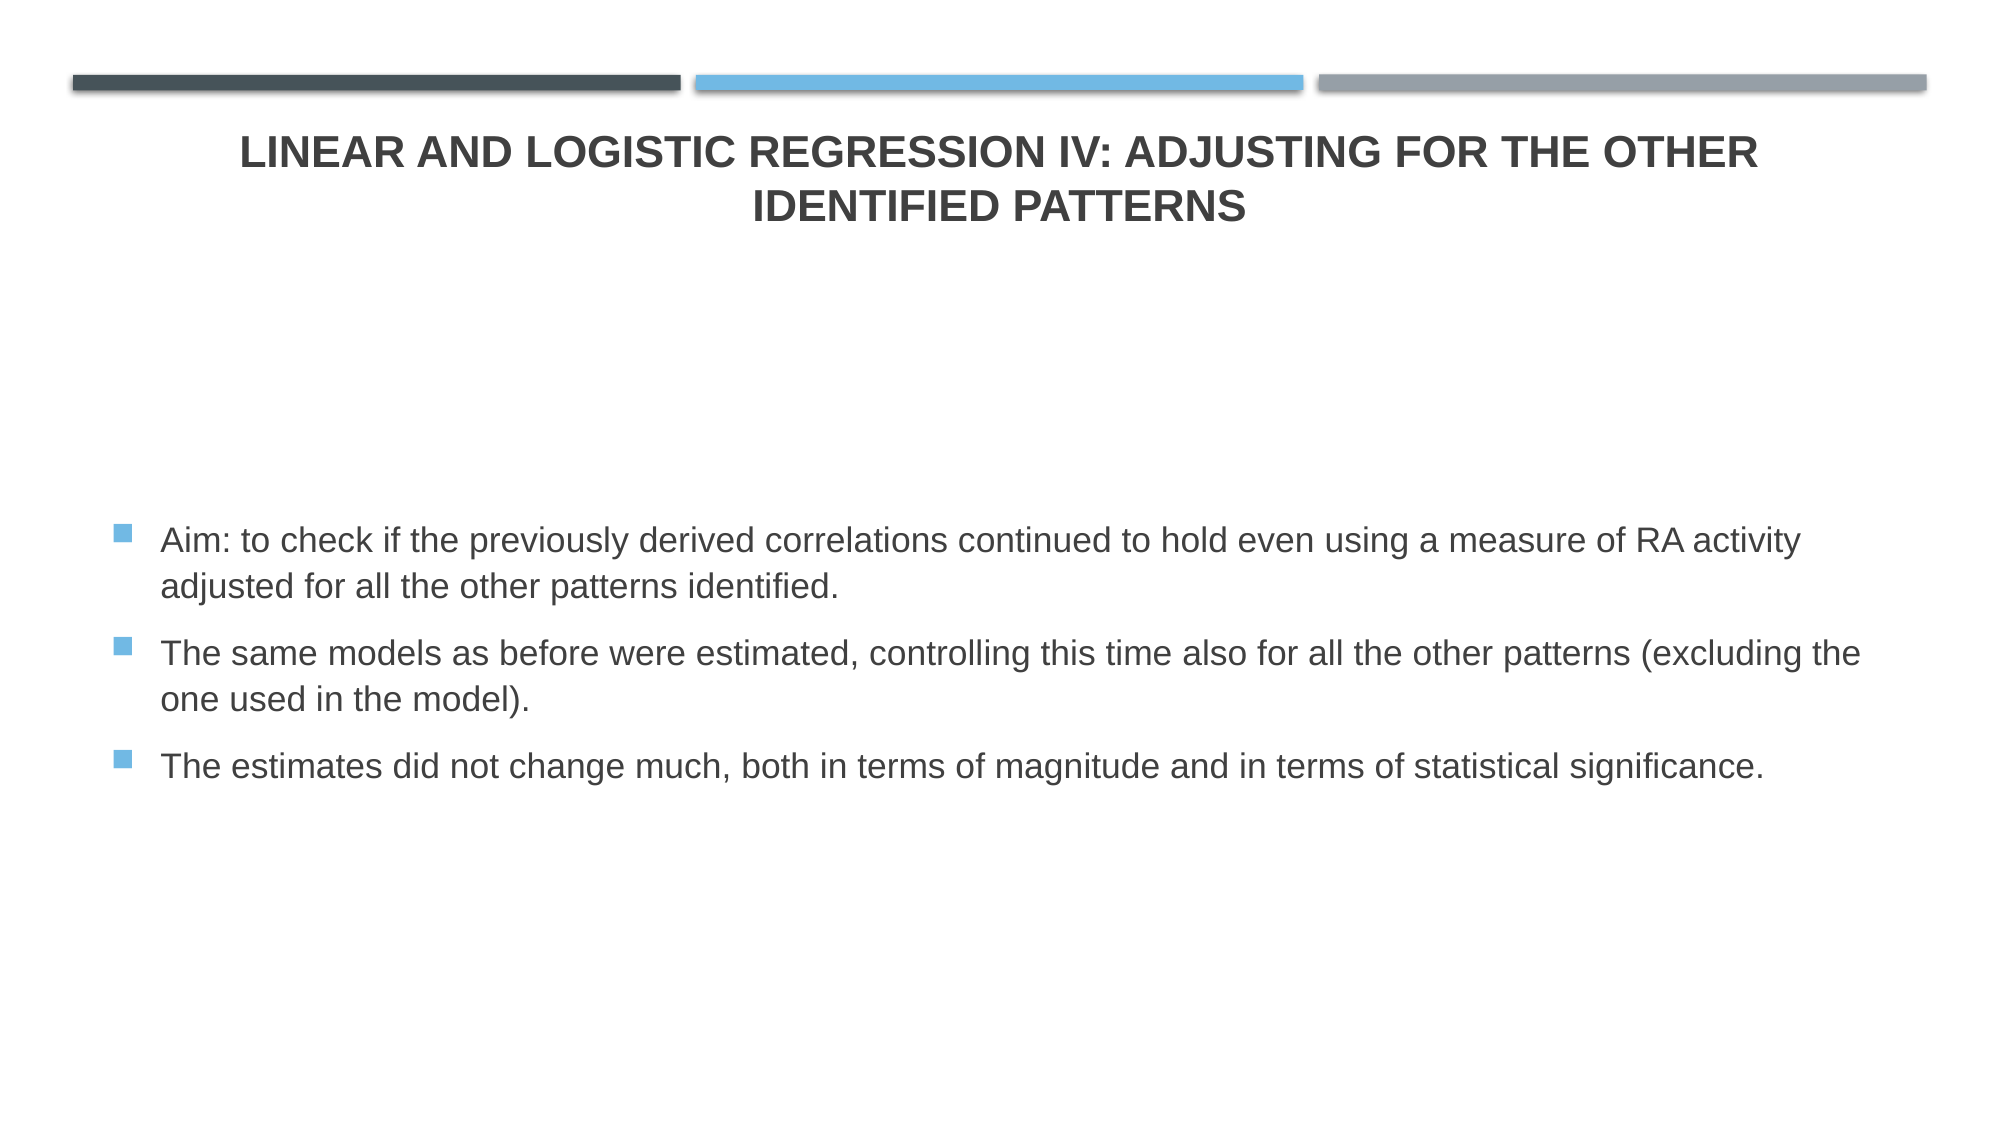

# LINEAR AND LOGISTIC REGRESSION IV: ADJUSTING FOR the OTHER IDENTIFIED PATTERNS
Aim: to check if the previously derived correlations continued to hold even using a measure of RA activity adjusted for all the other patterns identified.
The same models as before were estimated, controlling this time also for all the other patterns (excluding the one used in the model).
The estimates did not change much, both in terms of magnitude and in terms of statistical significance.